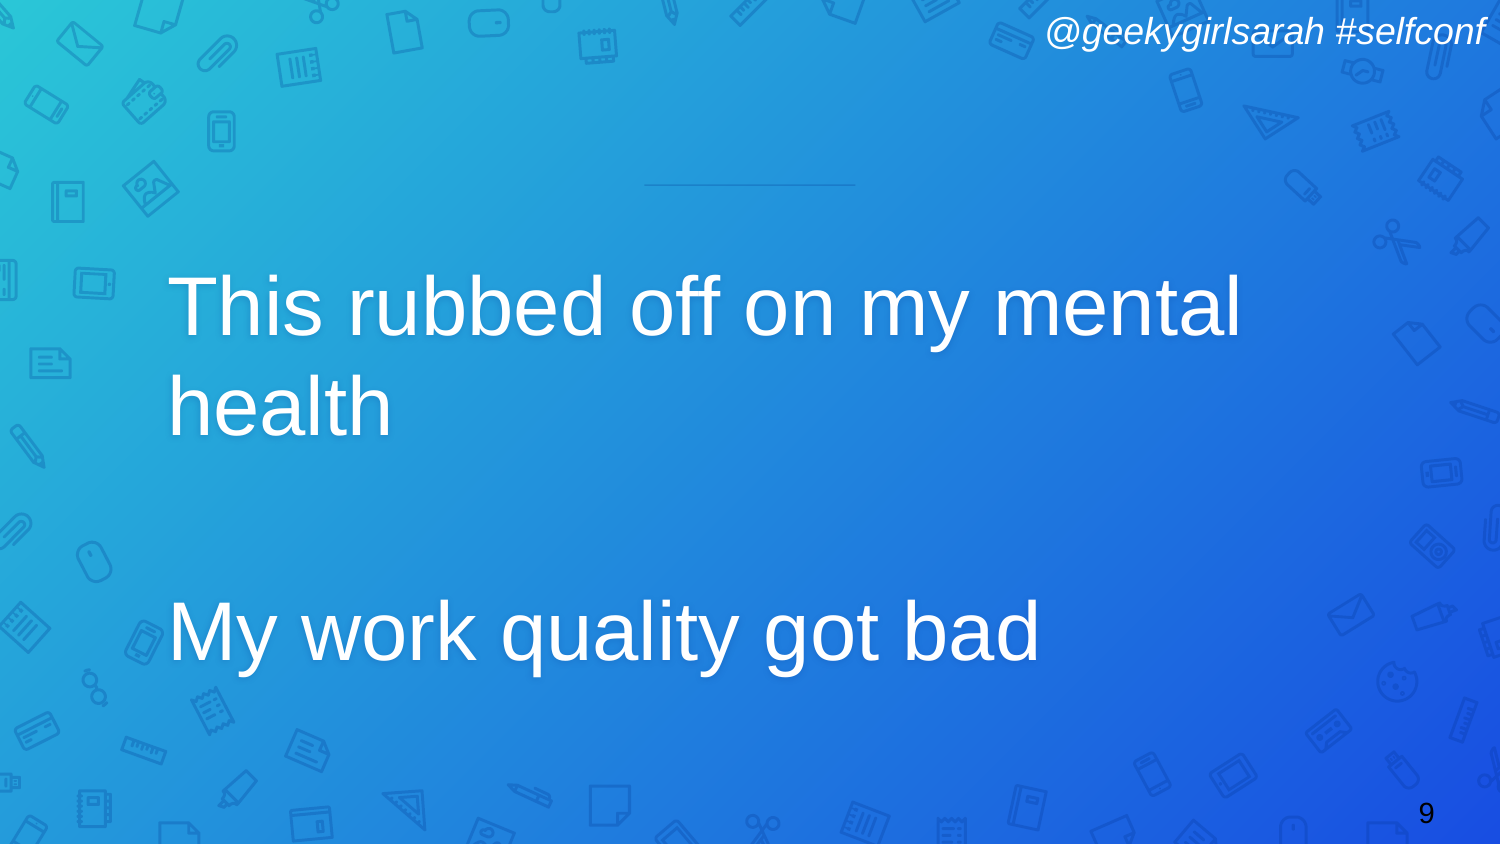

This rubbed off on my mental health

My work quality got bad

9